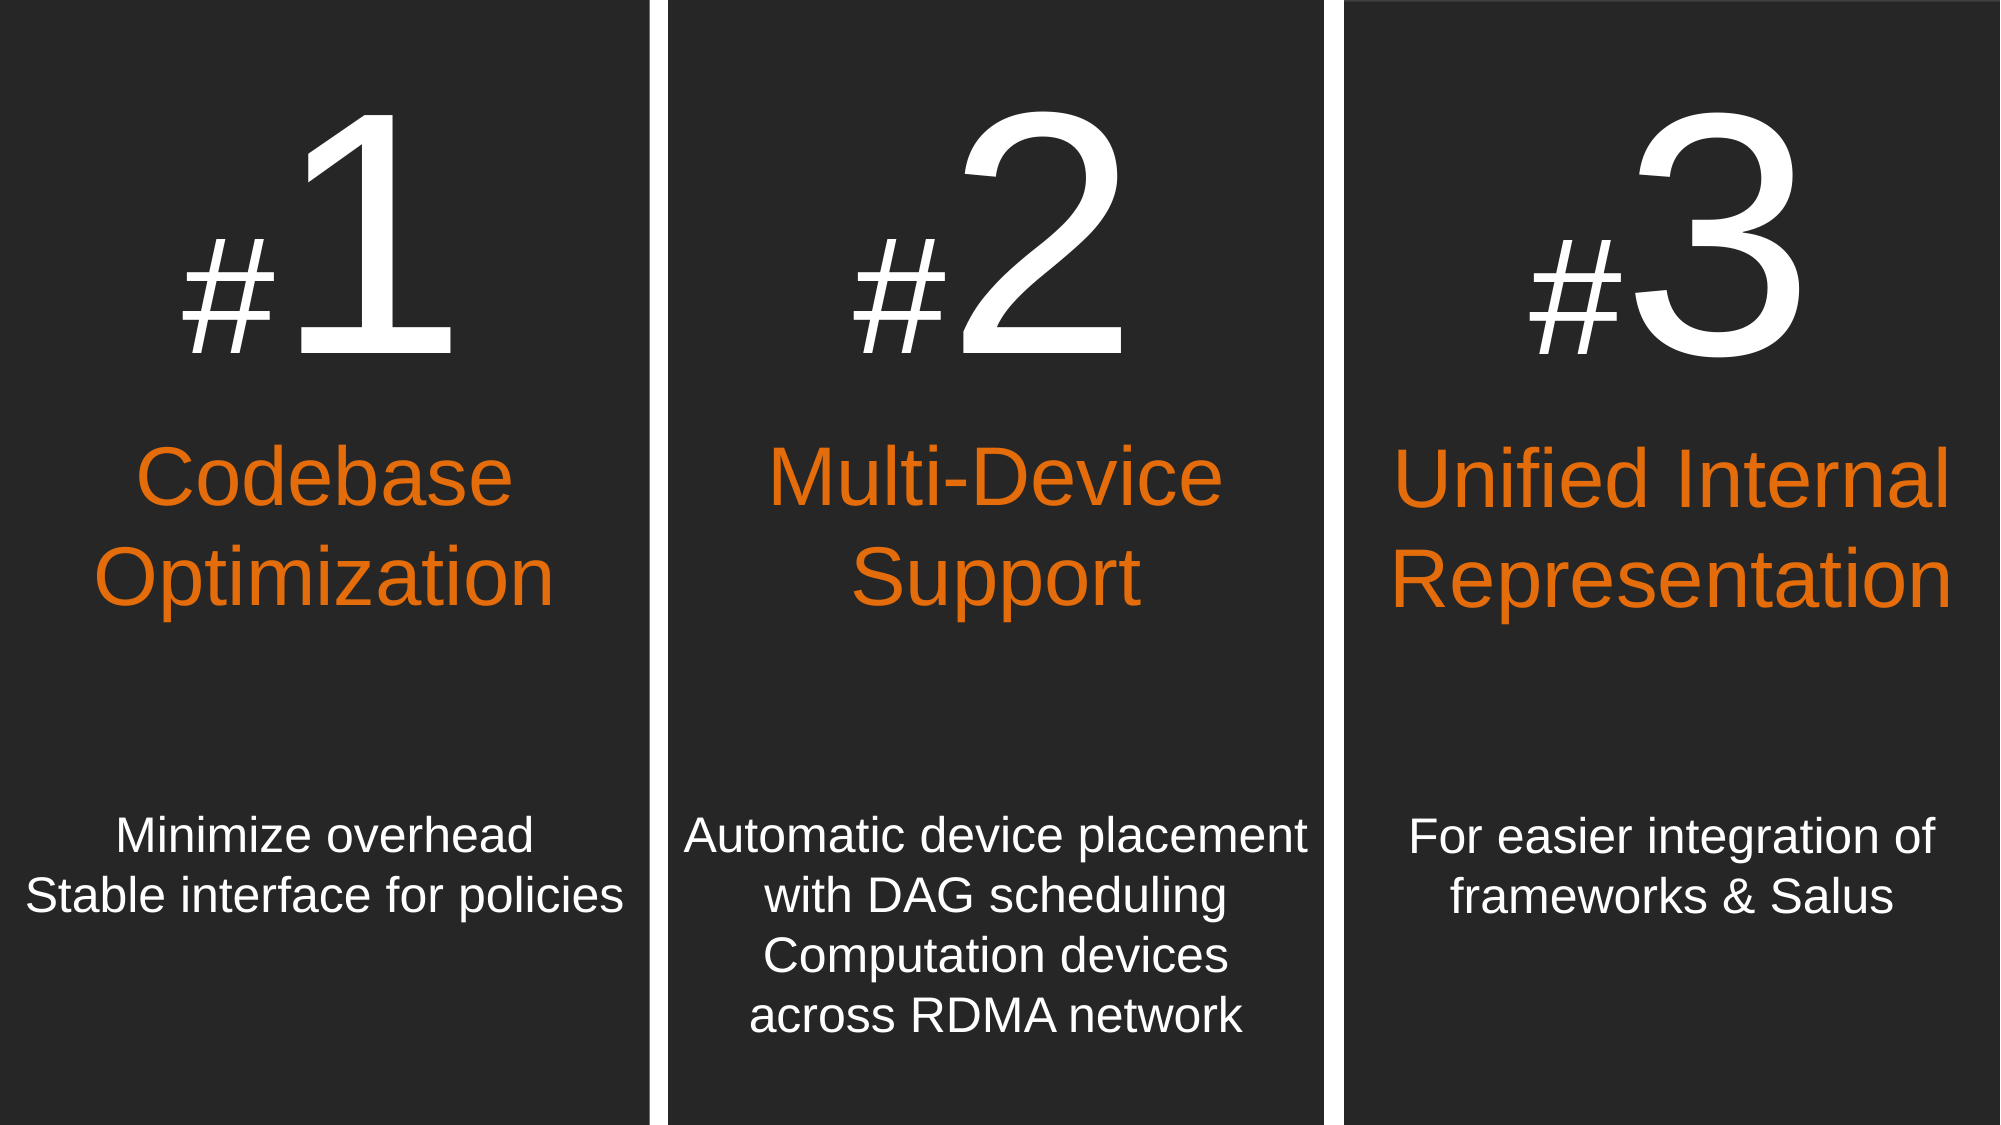

#1
Codebase Optimization

Minimize overhead
Stable interface for policies

#2
Multi-Device Support

Automatic device placement with DAG scheduling
Computation devices across RDMA network

Three
Followups
#3
Unified Internal Representation

For easier integration of frameworks & Salus
125